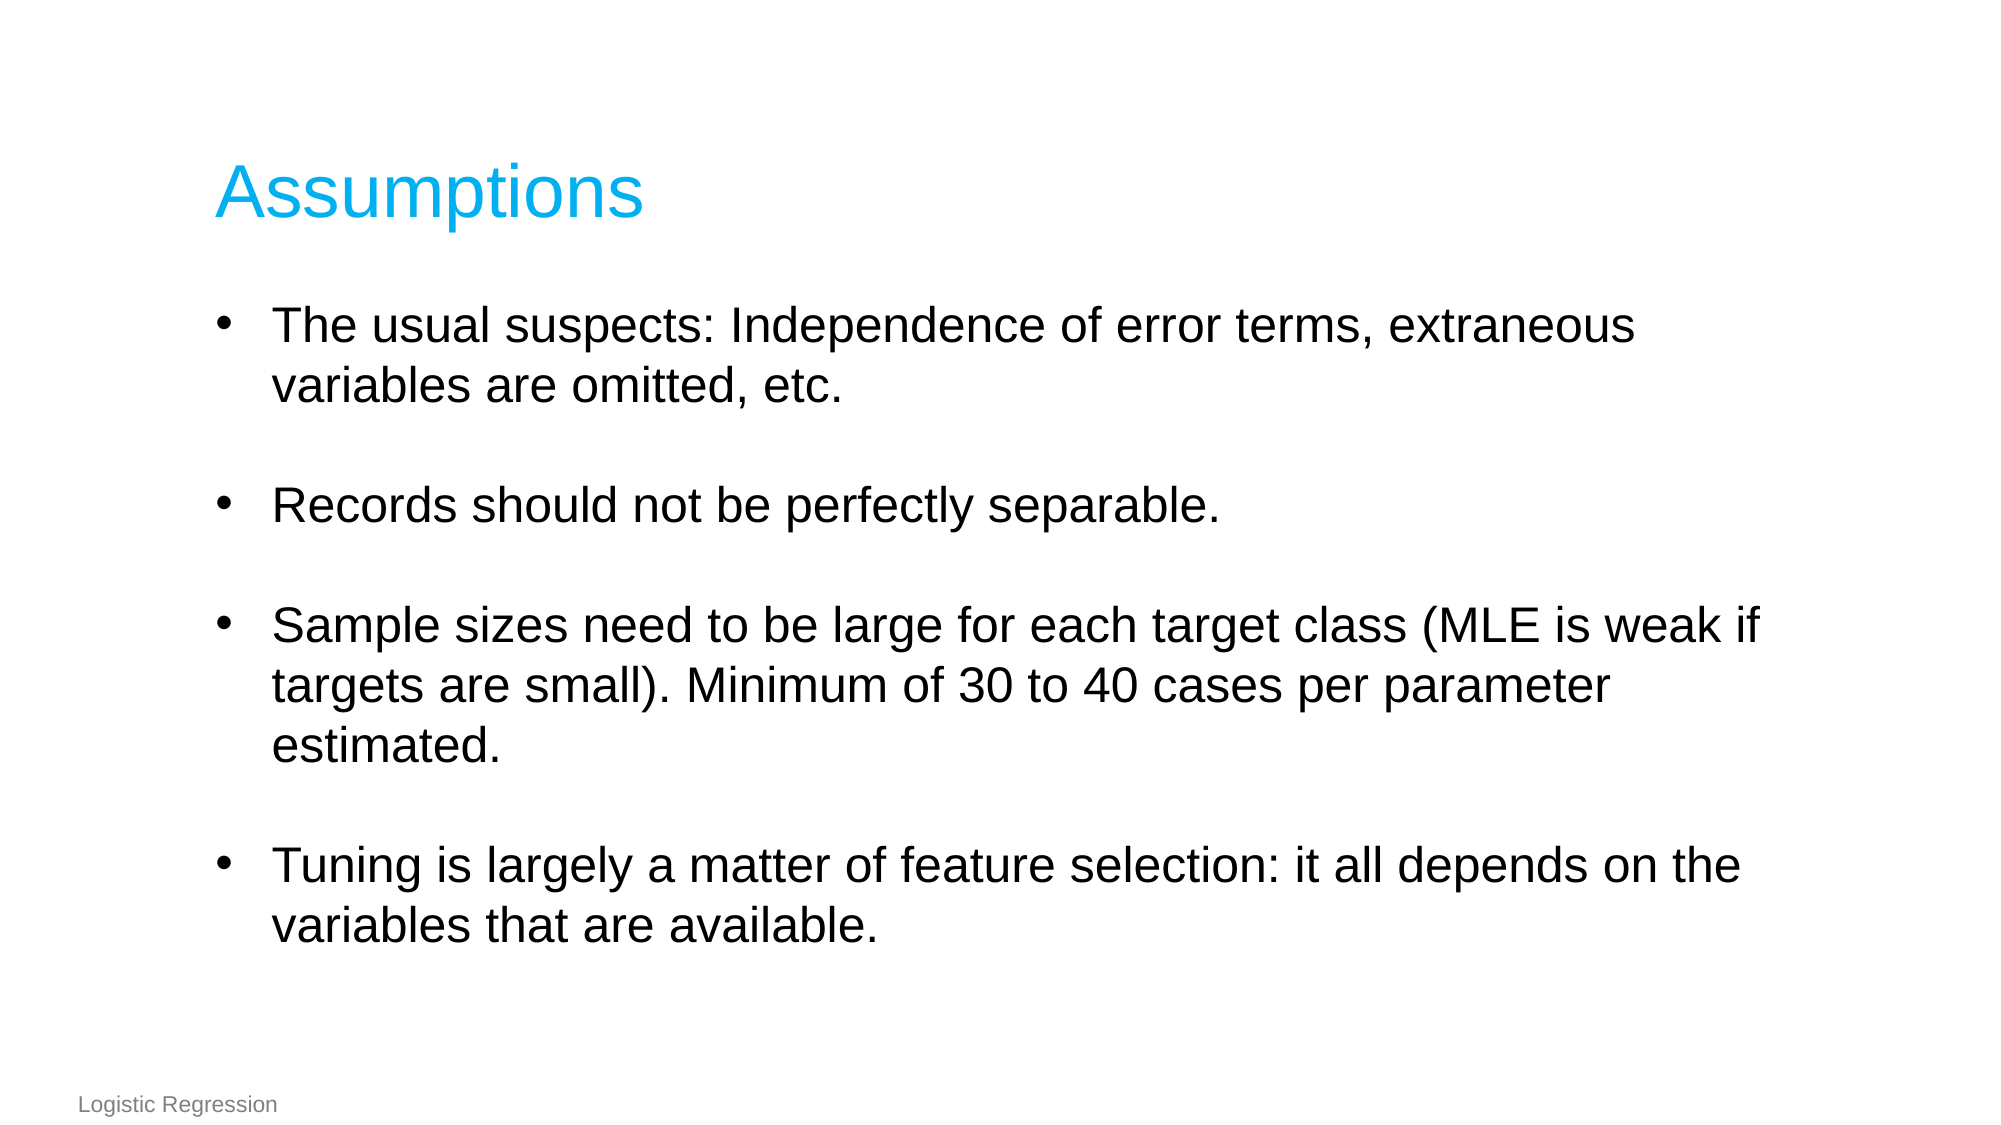

Assumptions

The usual suspects: Independence of error terms, extraneous variables are omitted, etc.

Records should not be perfectly separable.

Sample sizes need to be large for each target class (MLE is weak if targets are small). Minimum of 30 to 40 cases per parameter estimated.

Tuning is largely a matter of feature selection: it all depends on the variables that are available.

Logistic Regression